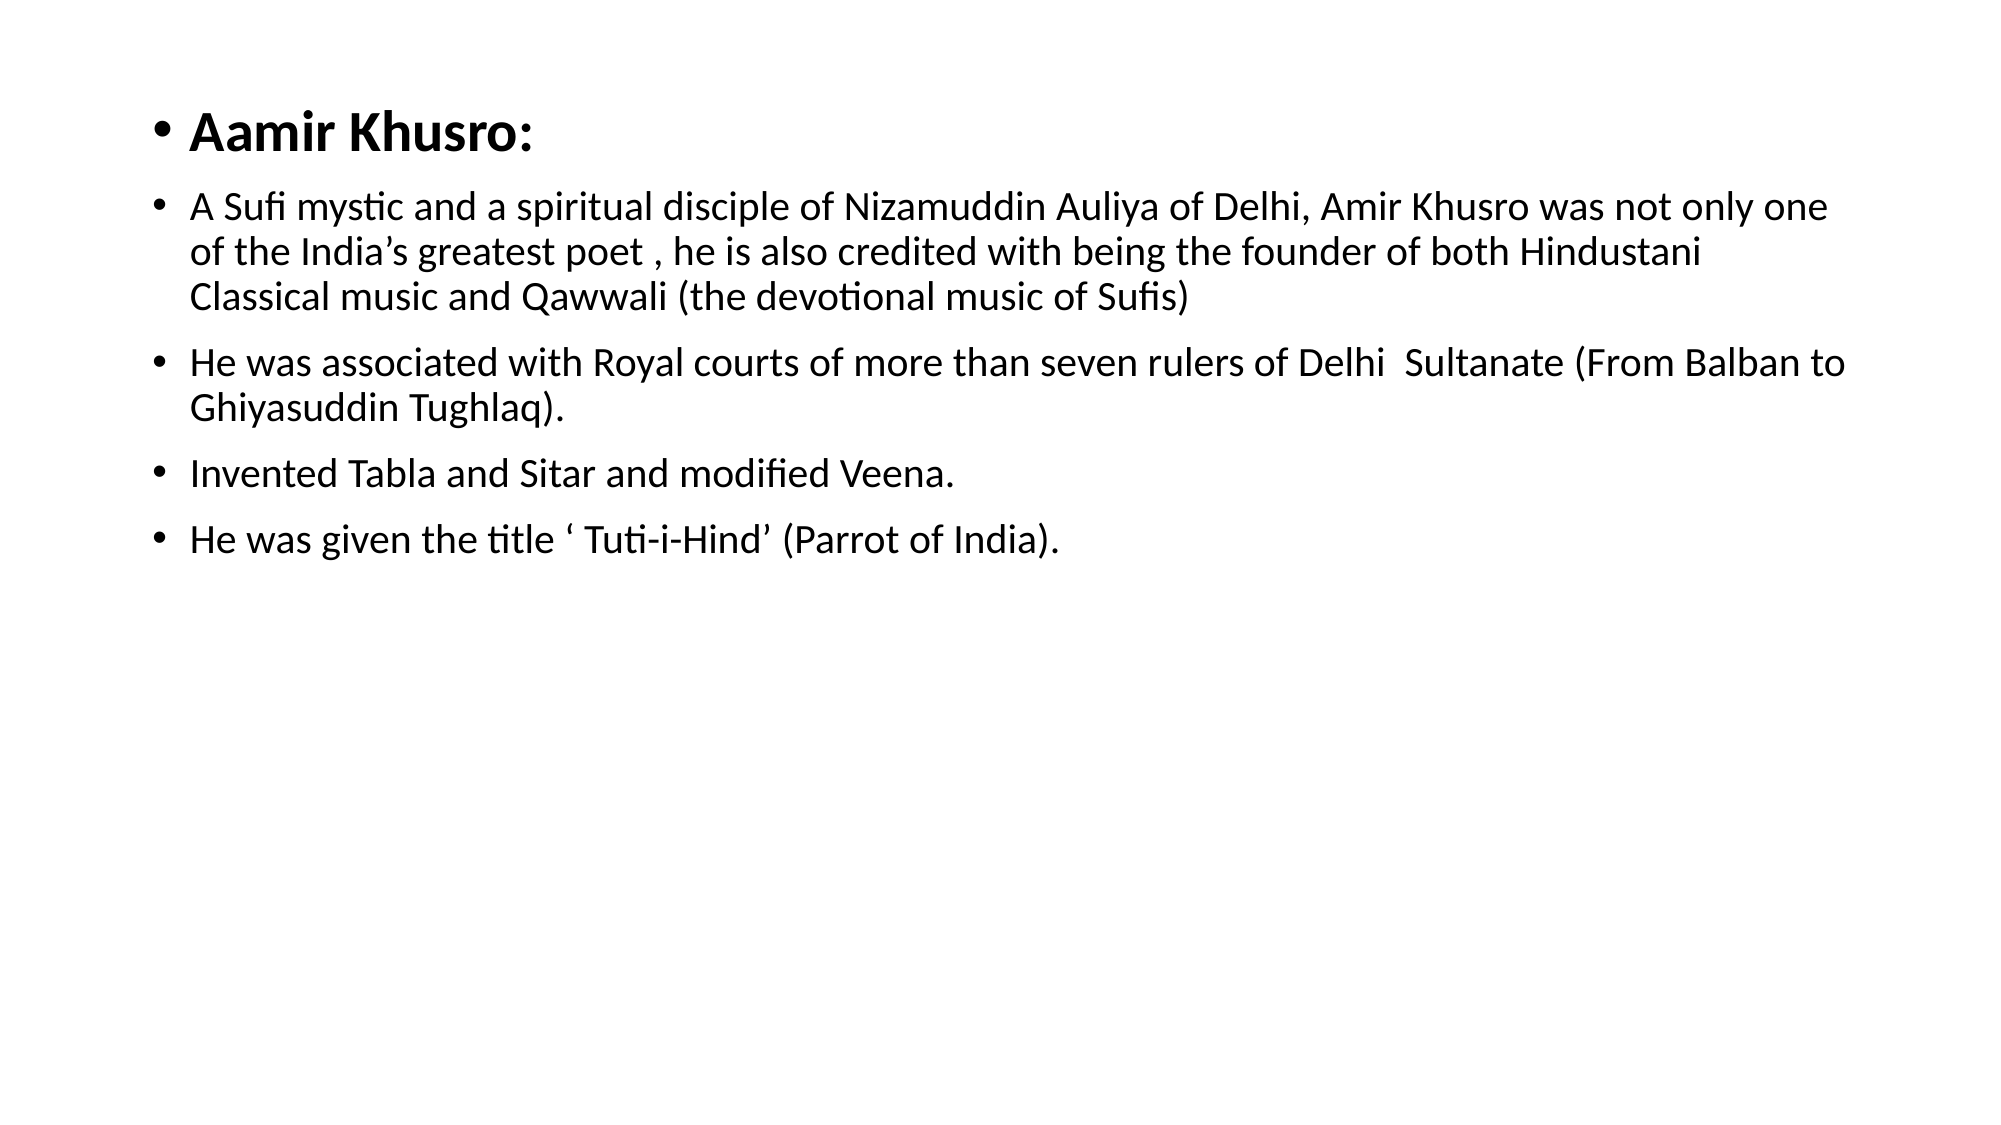

Aamir Khusro:
A Sufi mystic and a spiritual disciple of Nizamuddin Auliya of Delhi, Amir Khusro was not only one of the India’s greatest poet , he is also credited with being the founder of both Hindustani Classical music and Qawwali (the devotional music of Sufis)
He was associated with Royal courts of more than seven rulers of Delhi  Sultanate (From Balban to Ghiyasuddin Tughlaq).
Invented Tabla and Sitar and modified Veena.
He was given the title ‘ Tuti-i-Hind’ (Parrot of India).